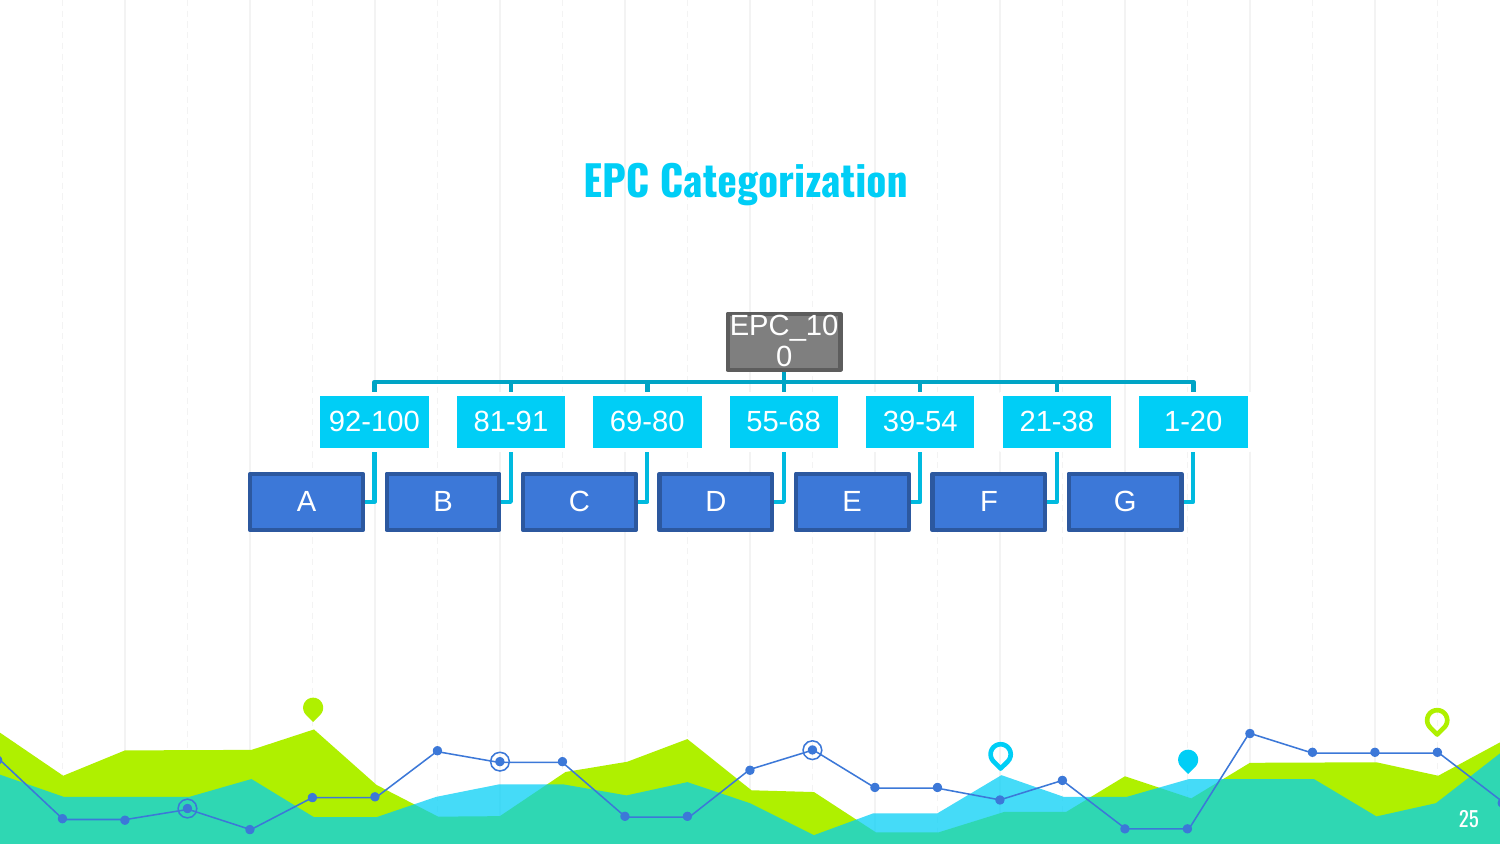

EPC_100
92-100
A
81-91
B
69-80
C
55-68
D
39-54
E
21-38
F
1-20
G
# EPC Categorization
25